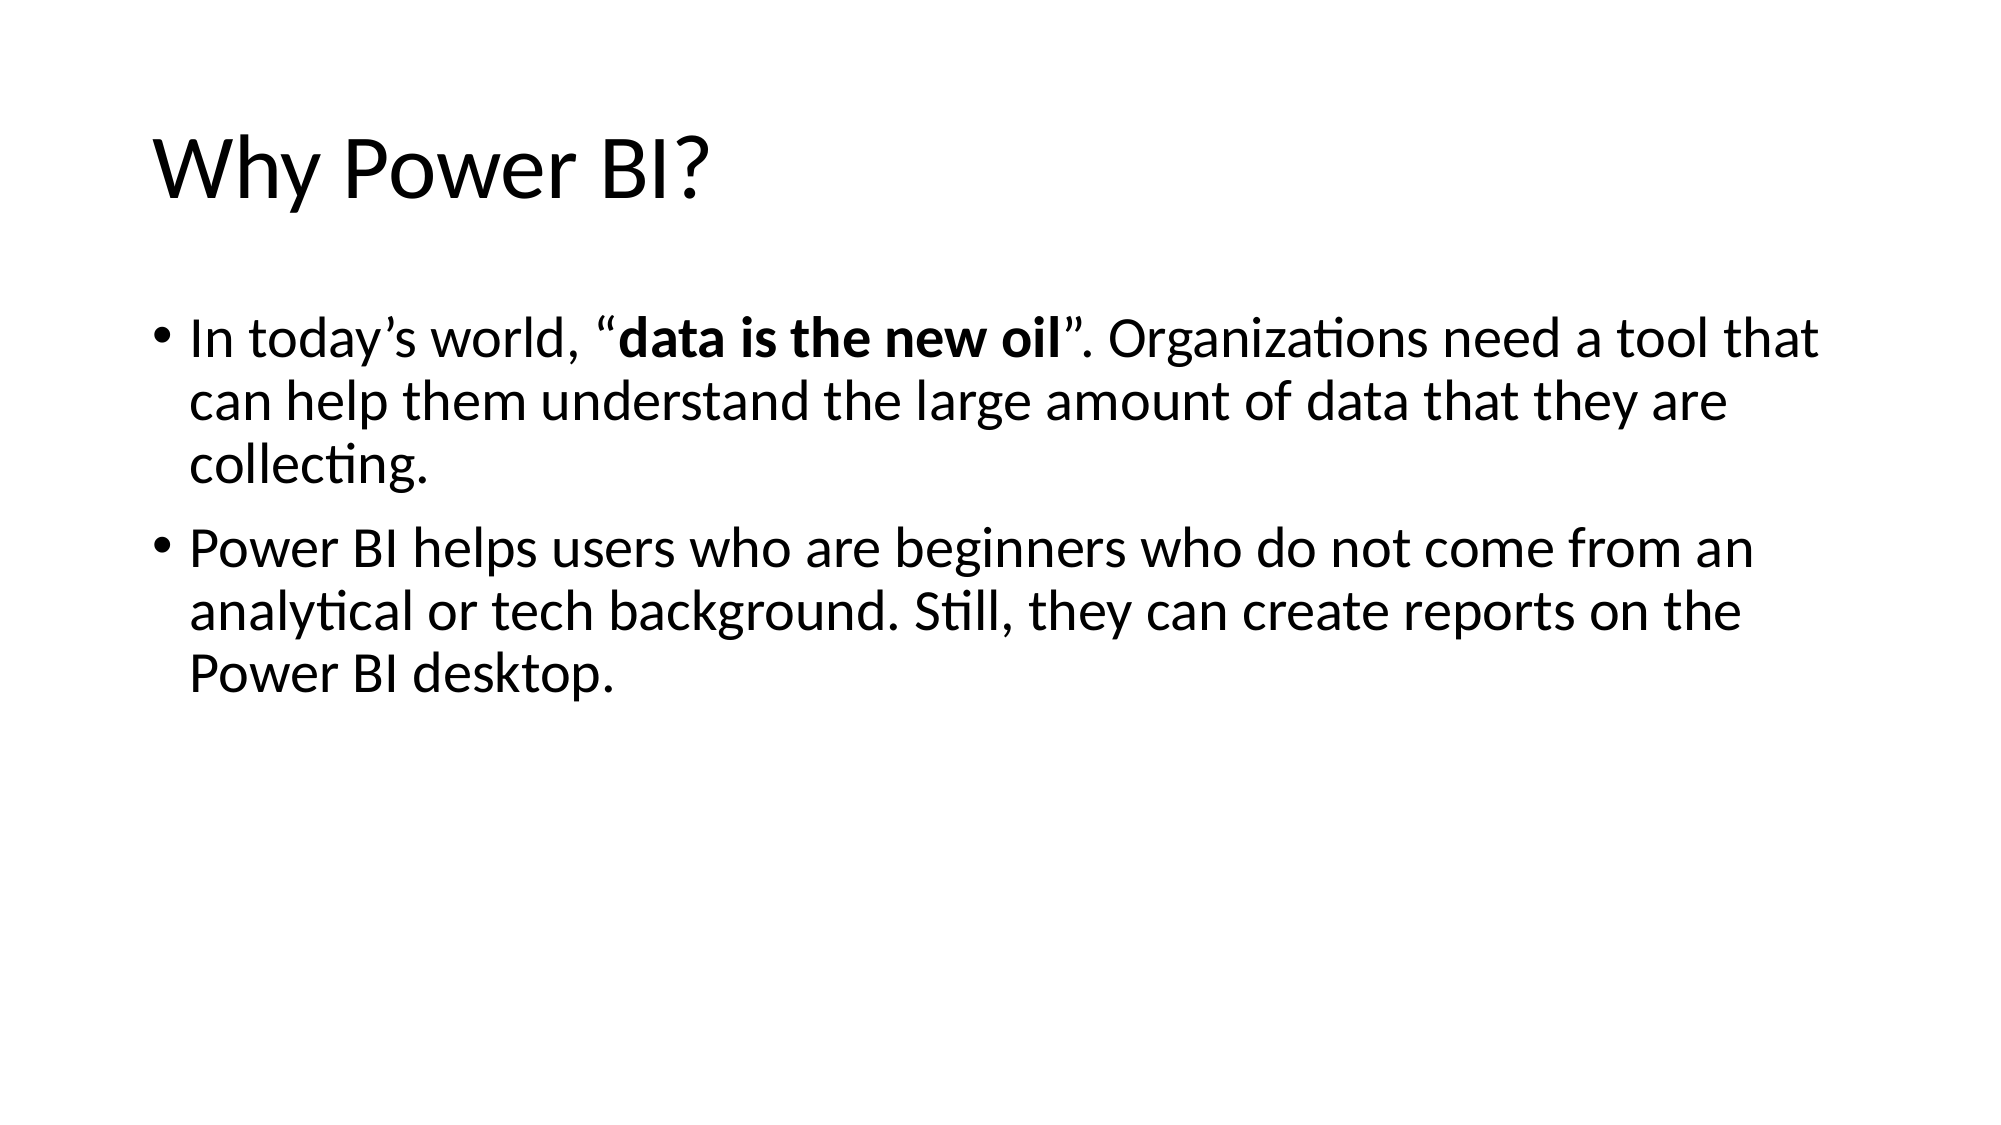

# Why Power BI?
In today’s world, “data is the new oil”. Organizations need a tool that can help them understand the large amount of data that they are collecting.
Power BI helps users who are beginners who do not come from an analytical or tech background. Still, they can create reports on the Power BI desktop.